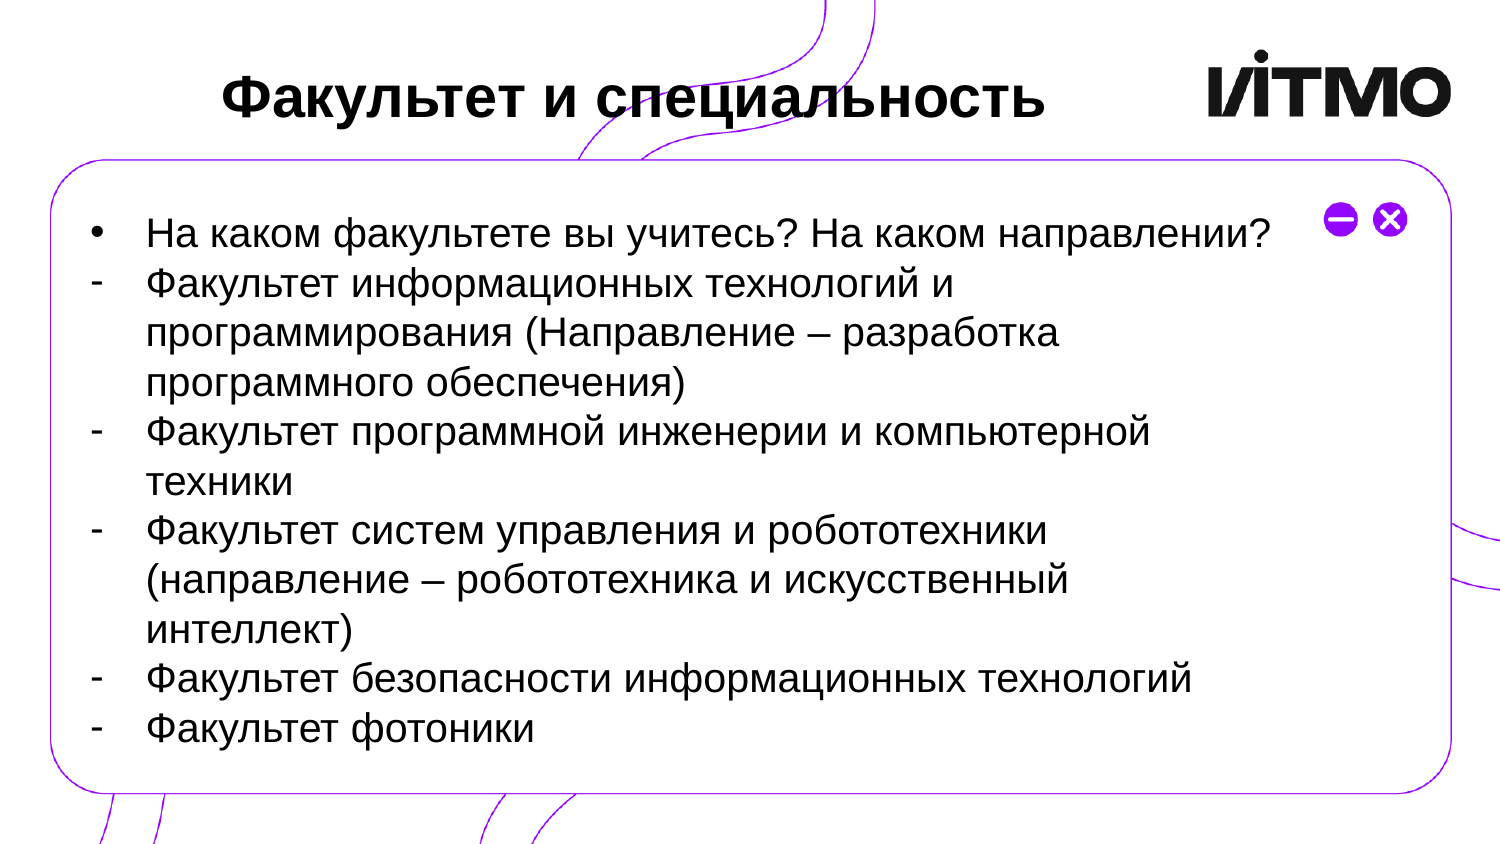

# Факультет и специальность
На каком факультете вы учитесь? На каком направлении?
Факультет информационных технологий и программирования (Направление – разработка программного обеспечения)
Факультет программной инженерии и компьютерной техники
Факультет систем управления и робототехники (направление – робототехника и искусственный интеллект)
Факультет безопасности информационных технологий
Факультет фотоники